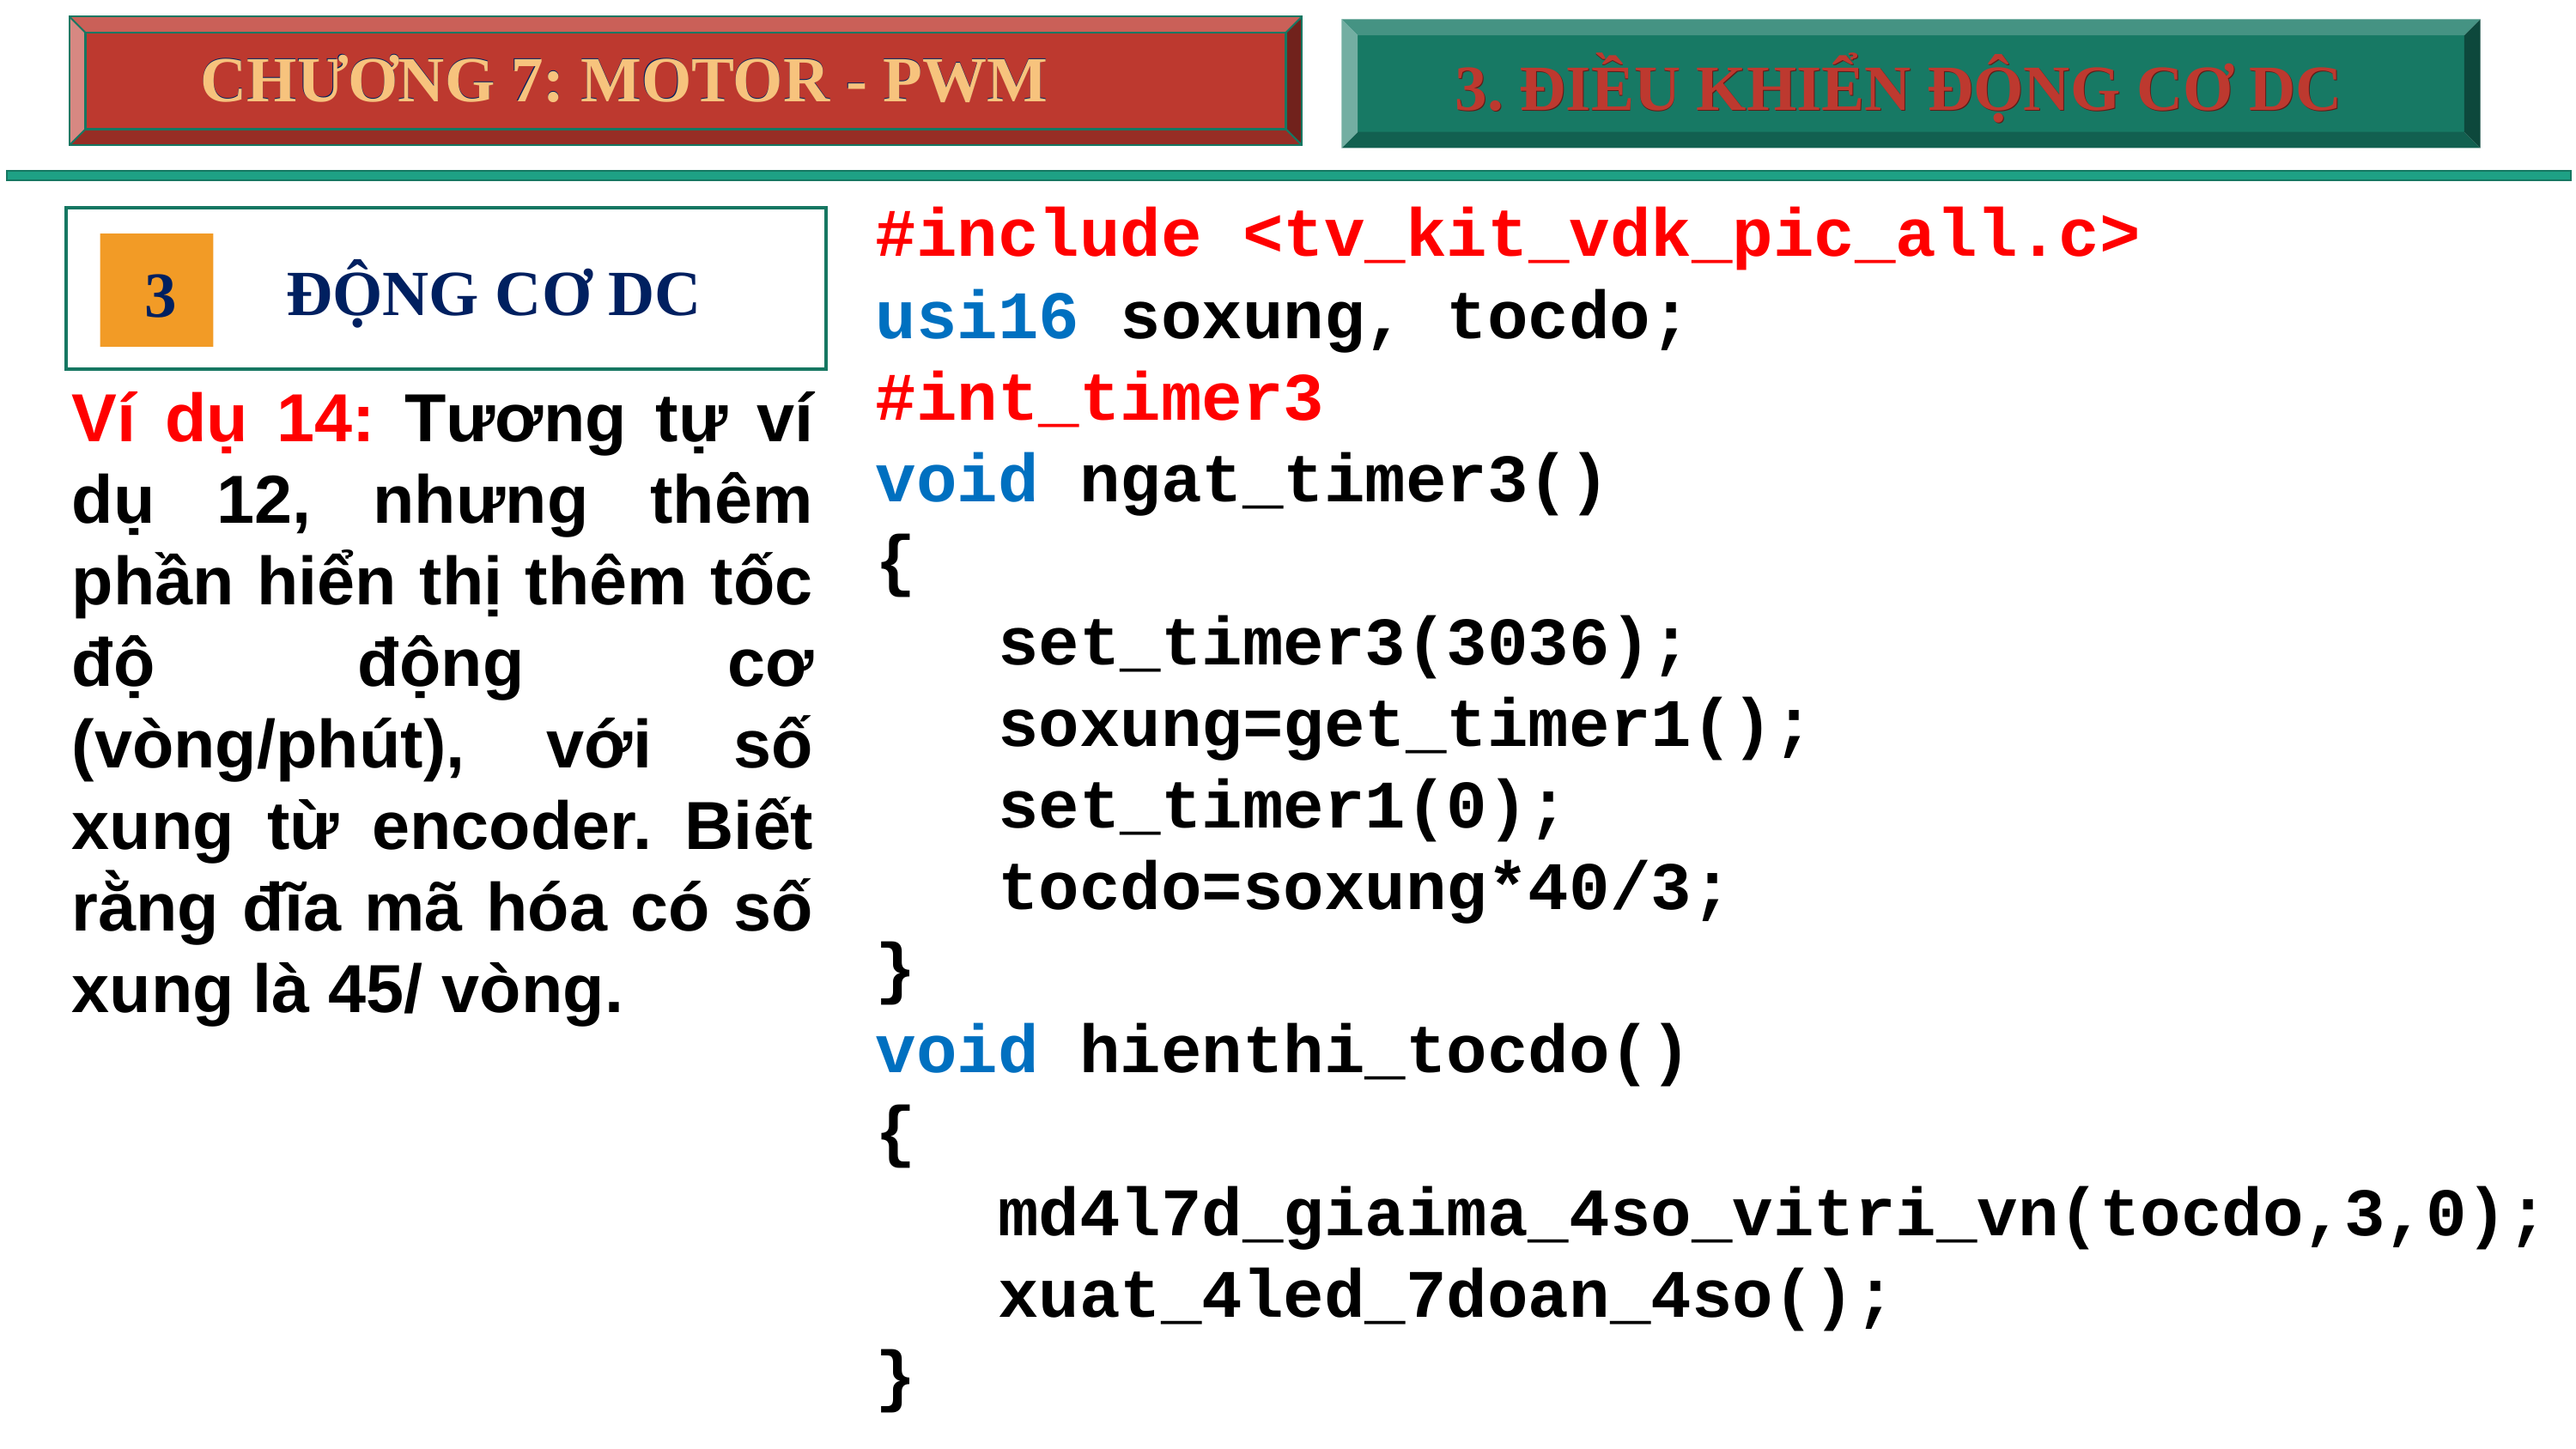

CHƯƠNG 7: MOTOR - PWM
CHƯƠNG 7: MOTOR - PWM

3. ĐIỀU KHIỂN ĐỘNG CƠ DC
3. ĐIỀU KHIỂN ĐỘNG CƠ DC

#include <tv_kit_vdk_pic_all.c>
usi16 soxung, tocdo;
#int_timer3
void ngat_timer3()
{
   set_timer3(3036);
   soxung=get_timer1();
   set_timer1(0);
   tocdo=soxung*40/3;
}
void hienthi_tocdo()
{
   md4l7d_giaima_4so_vitri_vn(tocdo,3,0);
   xuat_4led_7doan_4so();
}

ĐỘNG CƠ DC
3
Ví dụ 14: Tương tự ví dụ 12, nhưng thêm phần hiển thị thêm tốc độ động cơ (vòng/phút), với số xung từ encoder. Biết rằng đĩa mã hóa có số xung là 45/ vòng.